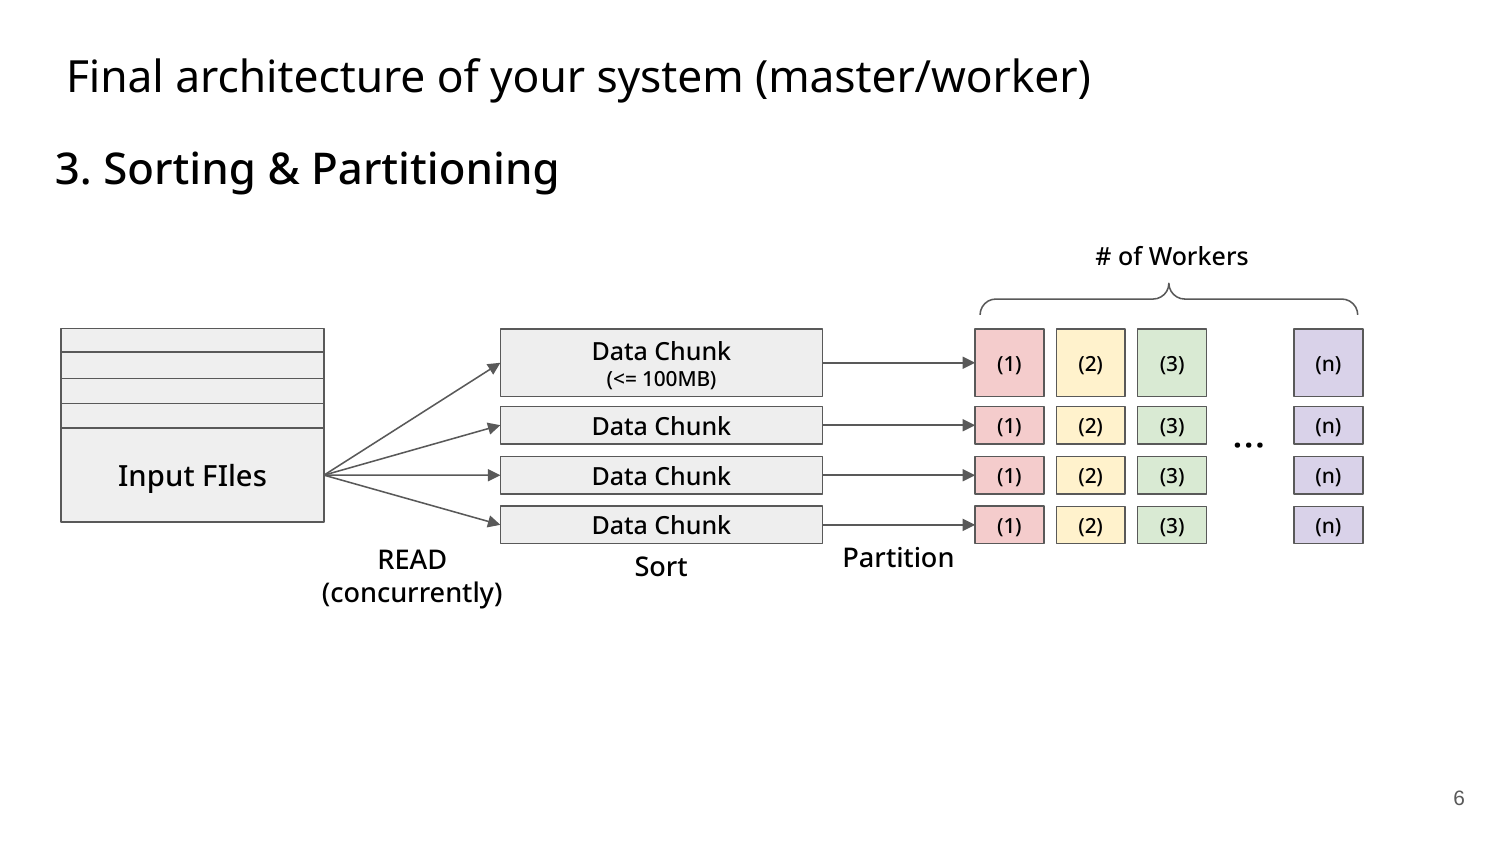

# Final architecture of your system (master/worker)

3. Sorting & Partitioning
# of Workers

Data Chunk
(<= 100MB)
(1)
(3)
(2)
(n)

Data Chunk
(1)
(3)
(2)
(n)
.
.
.
Input FIles
Data Chunk
(1)
(3)
(2)
(n)
Data Chunk
(1)
(3)
(2)
(n)
Partition
READ
(concurrently)
Sort
6